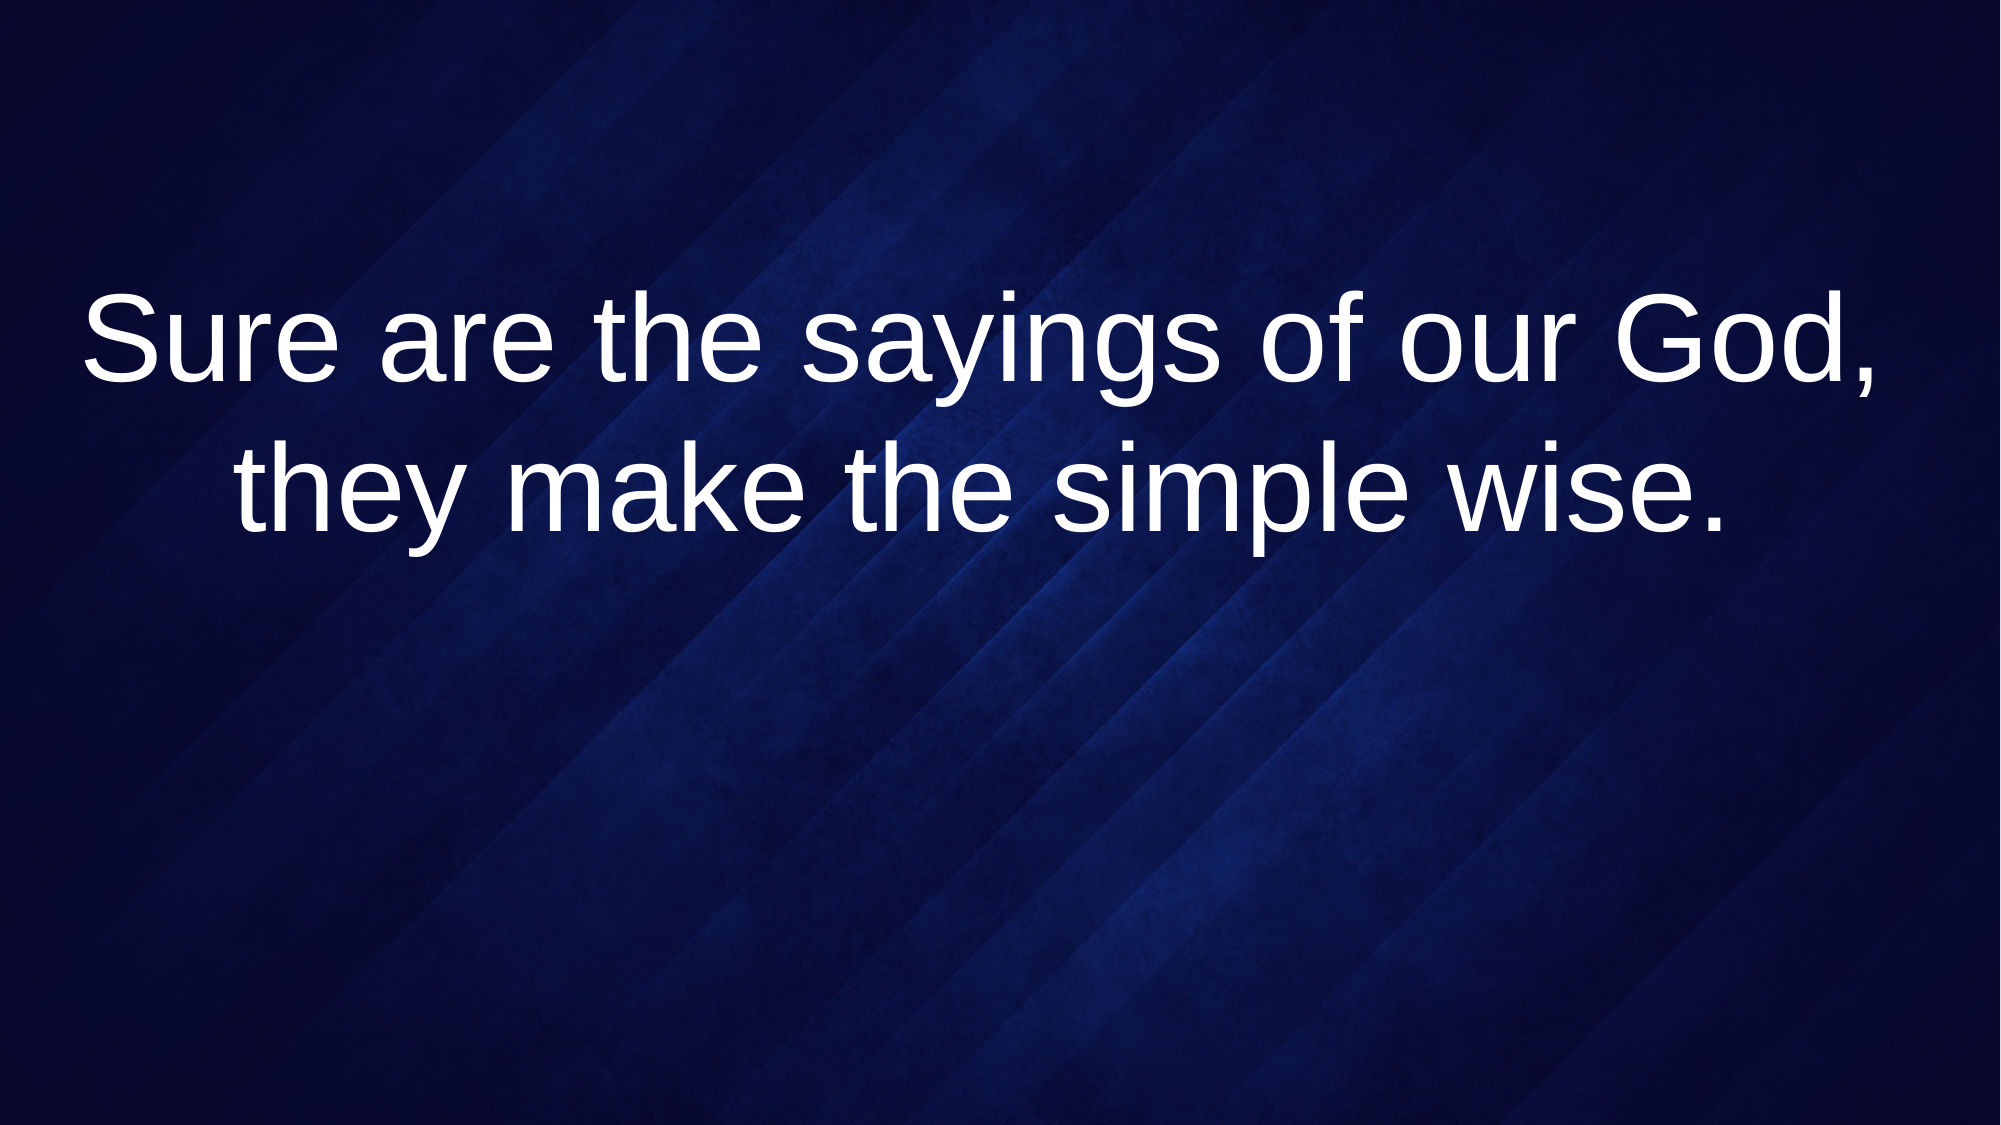

# Sure are the sayings of our God, they make the simple wise.